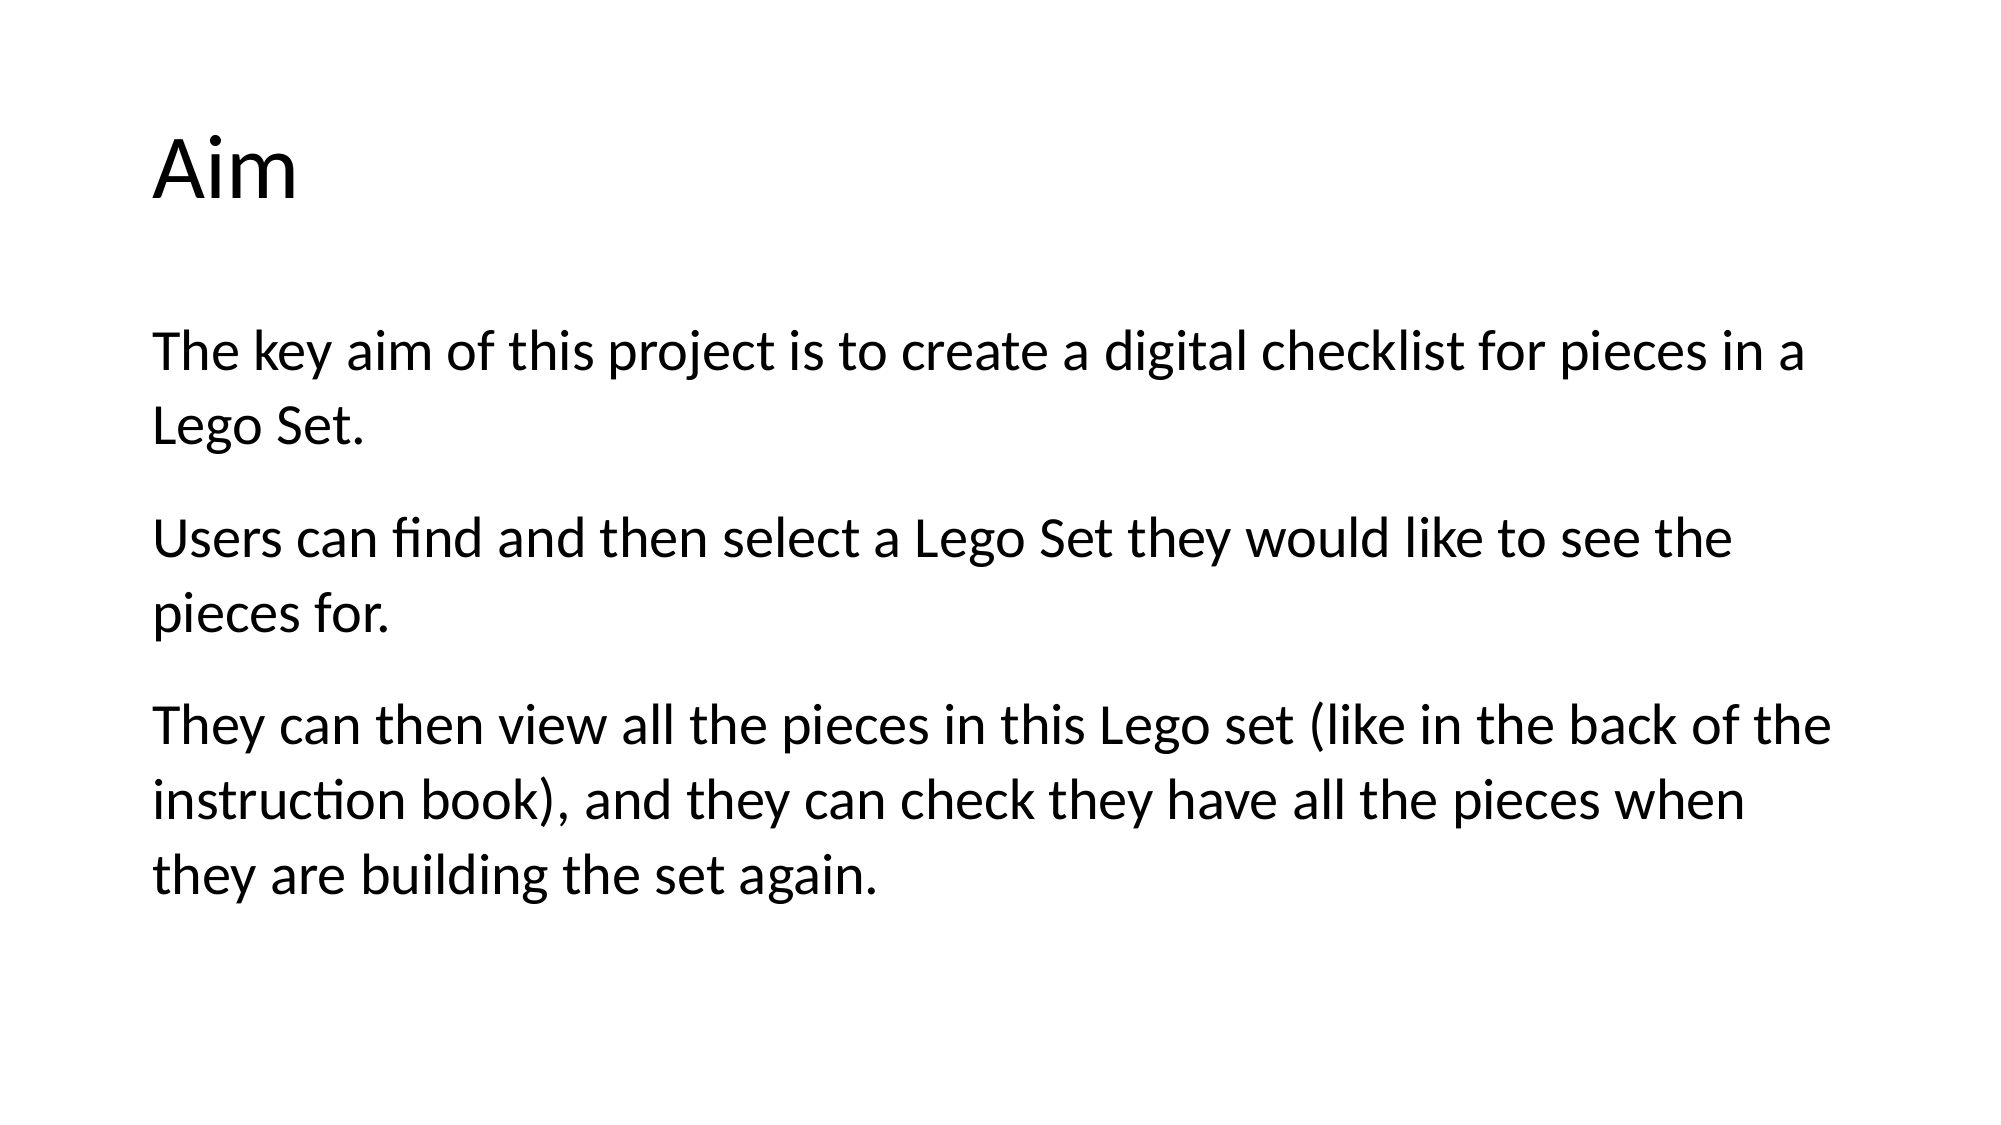

# Aim
The key aim of this project is to create a digital checklist for pieces in a Lego Set.
Users can find and then select a Lego Set they would like to see the pieces for.
They can then view all the pieces in this Lego set (like in the back of the instruction book), and they can check they have all the pieces when they are building the set again.